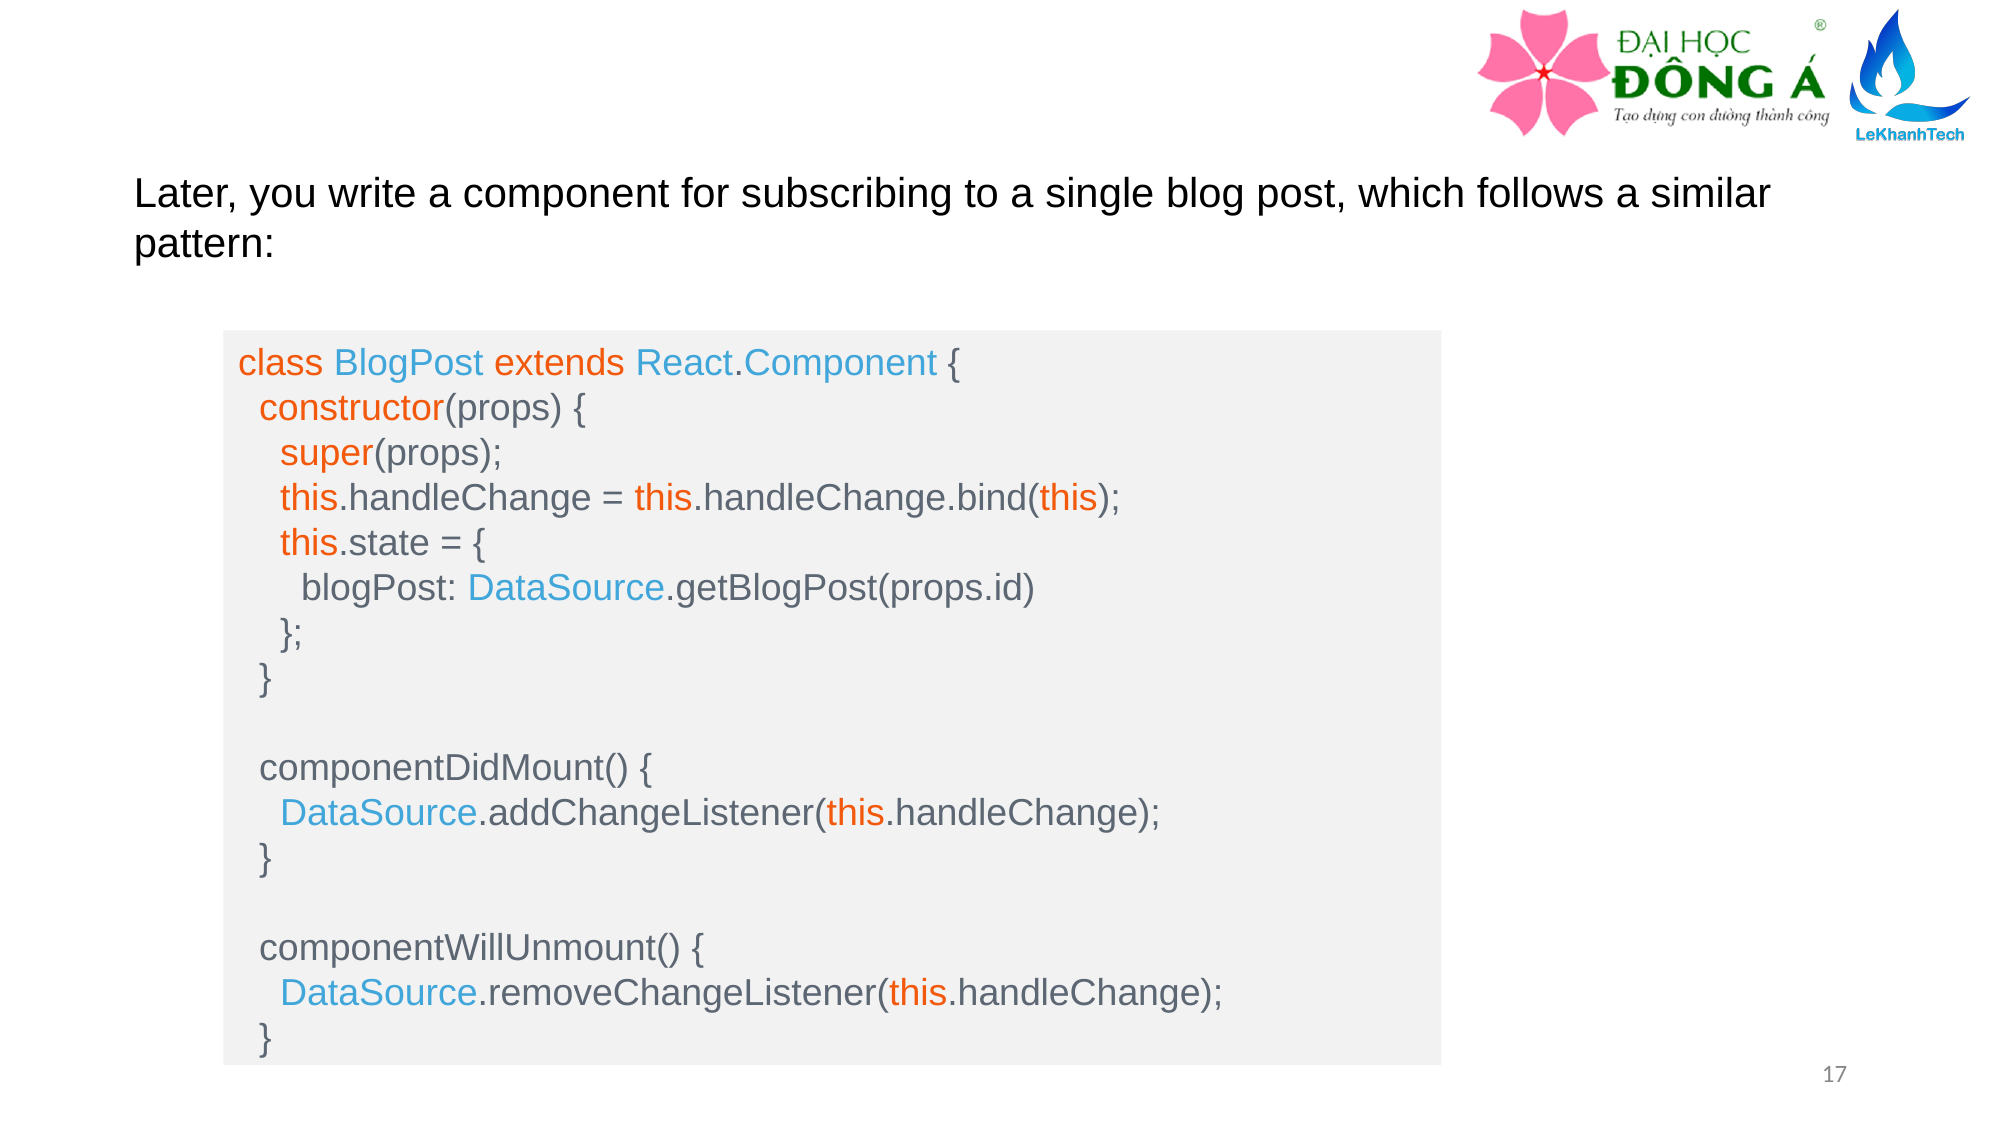

Later, you write a component for subscribing to a single blog post, which follows a similar pattern:
class BlogPost extends React.Component {
  constructor(props) {
    super(props);
    this.handleChange = this.handleChange.bind(this);
    this.state = {
      blogPost: DataSource.getBlogPost(props.id)
    };
  }
  componentDidMount() {
    DataSource.addChangeListener(this.handleChange);
  }
  componentWillUnmount() {
    DataSource.removeChangeListener(this.handleChange);
  }
17